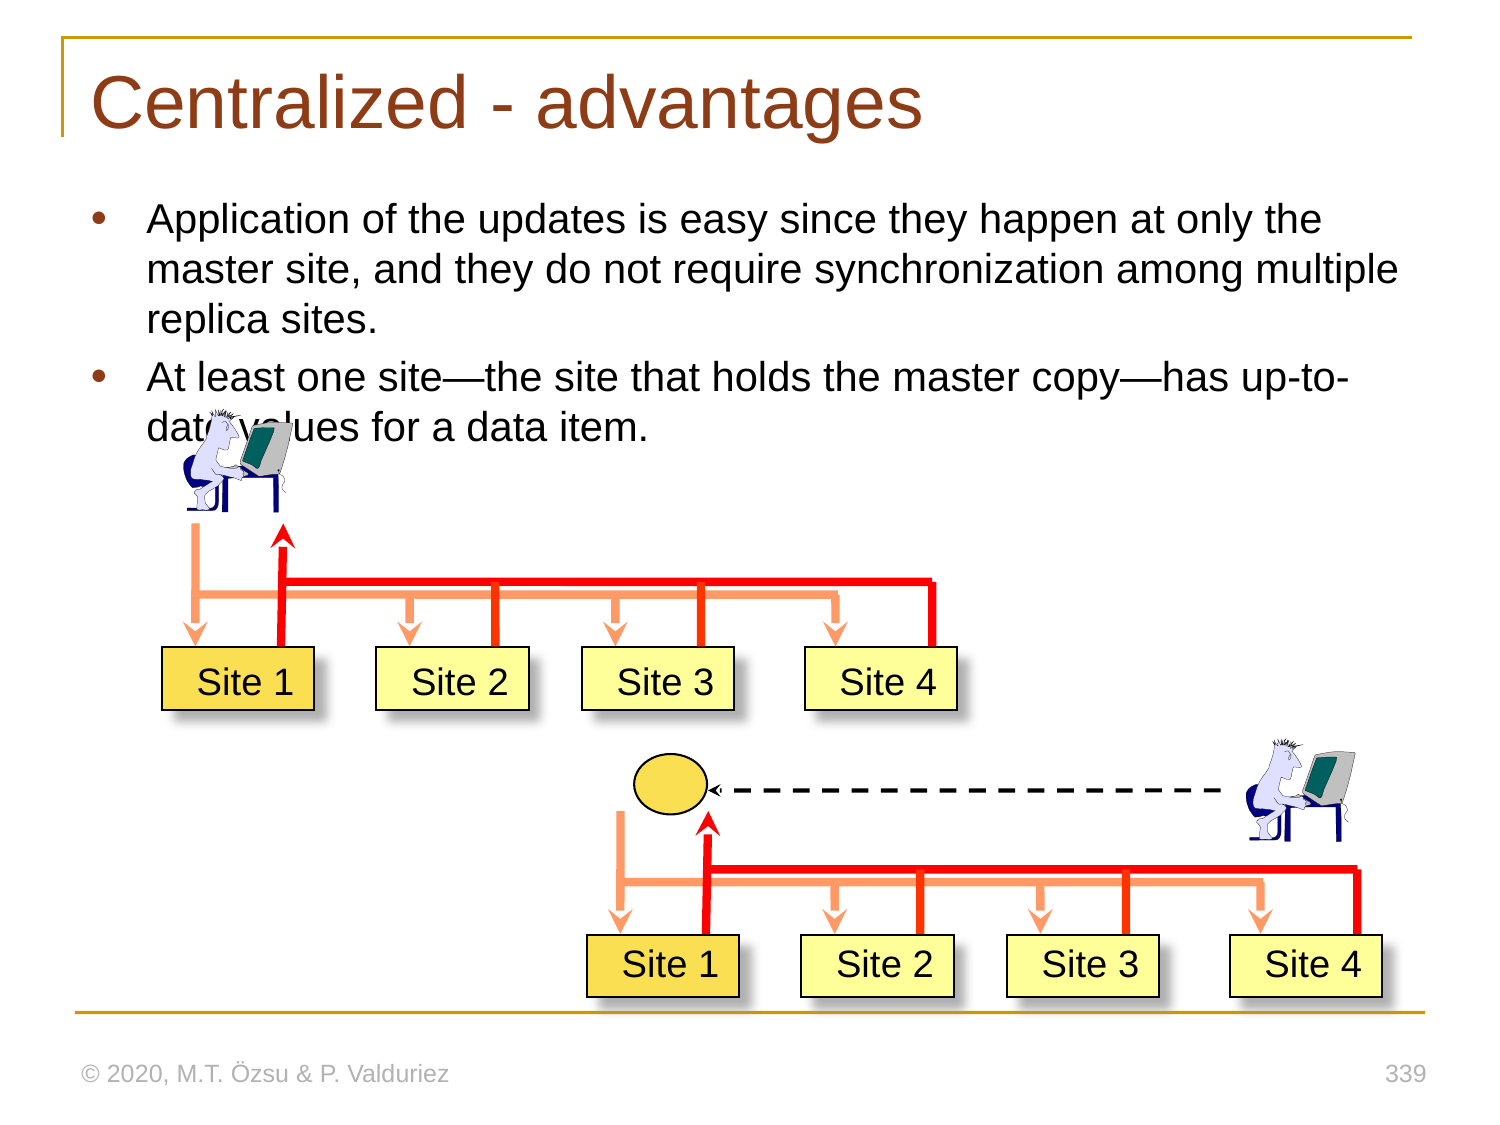

# Centralized - advantages
Application of the updates is easy since they happen at only the master site, and they do not require synchronization among multiple replica sites.
At least one site—the site that holds the master copy—has up-to-date values for a data item.

Site 1
Site 2
Site 3
Site 4

Site 1
Site 2
Site 3
Site 4

© 2020, M.T. Özsu & P. Valduriez
339